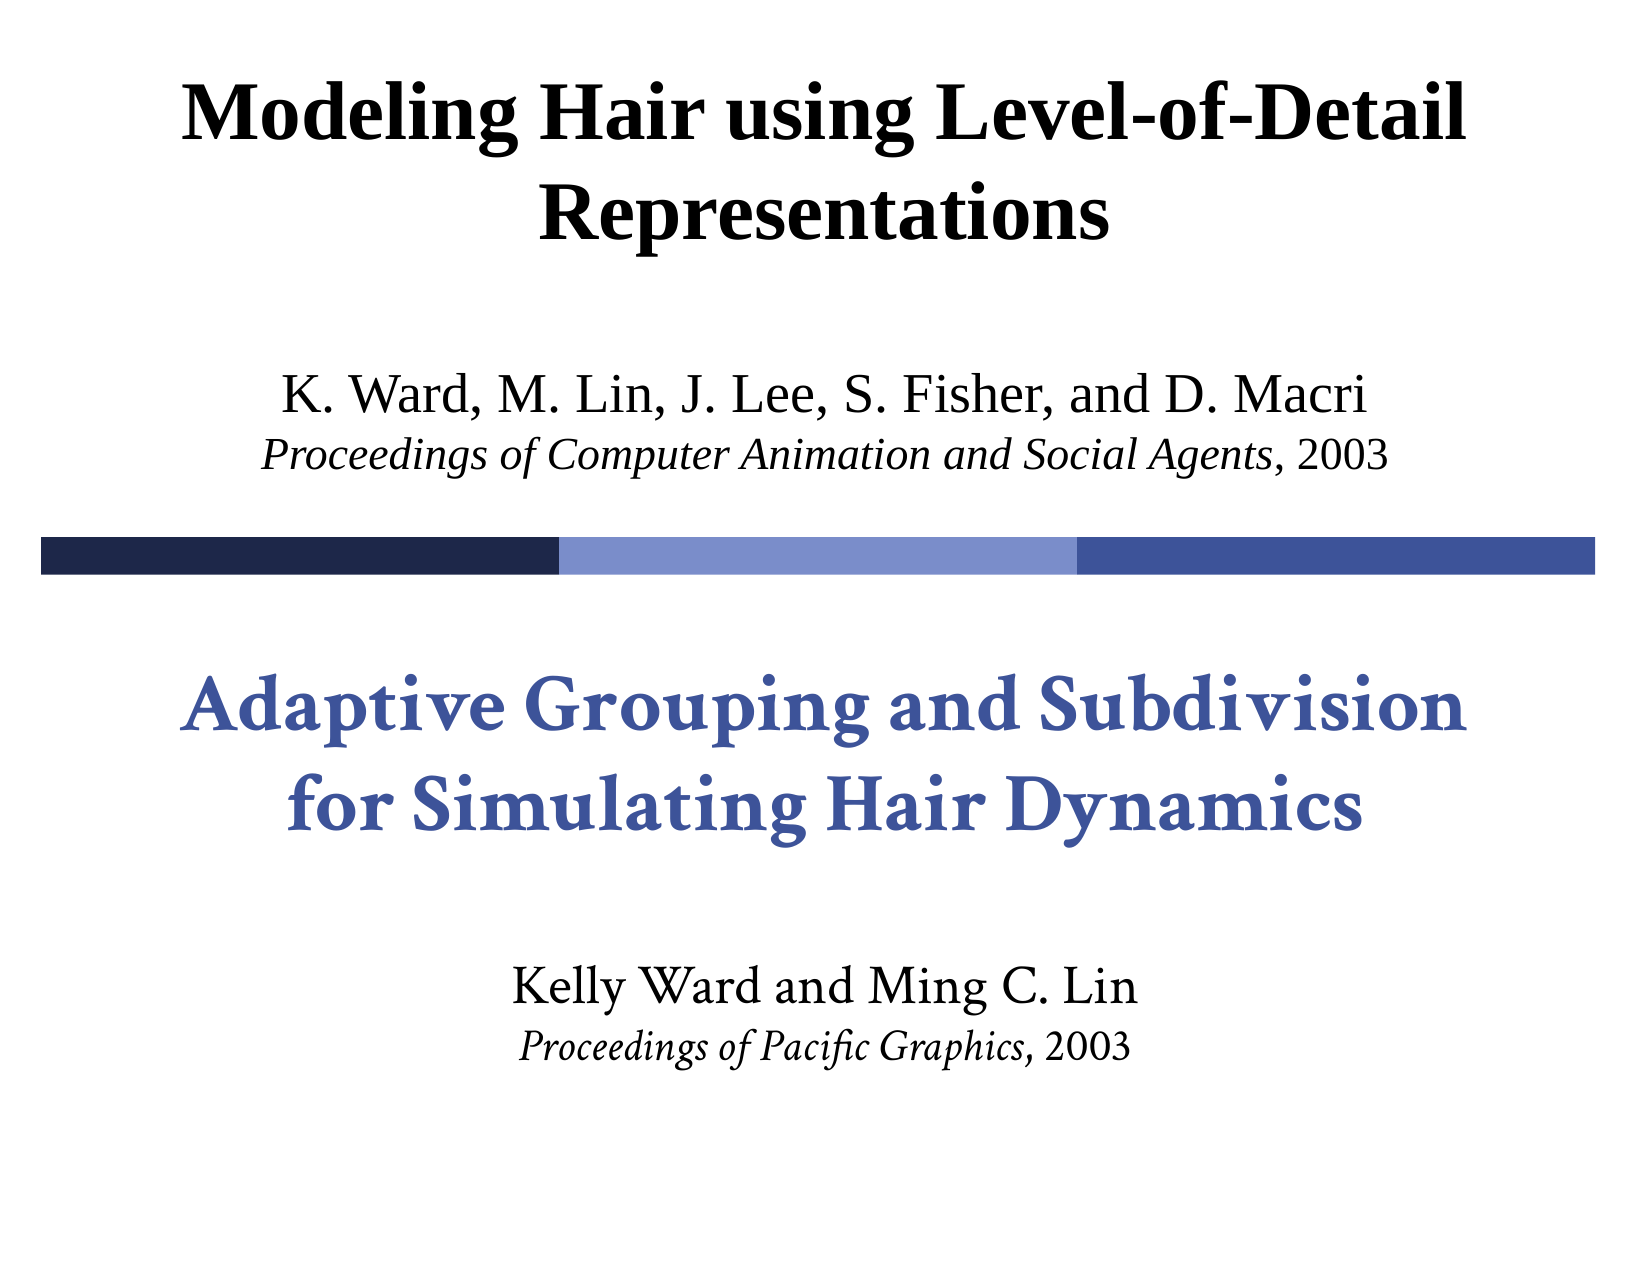

# Modeling Hair using Level-of-Detail Representations K. Ward, M. Lin, J. Lee, S. Fisher, and D. Macri Proceedings of Computer Animation and Social Agents, 2003
Adaptive Grouping and Subdivision for Simulating Hair Dynamics
Kelly Ward and Ming C. Lin
Proceedings of Pacific Graphics, 2003